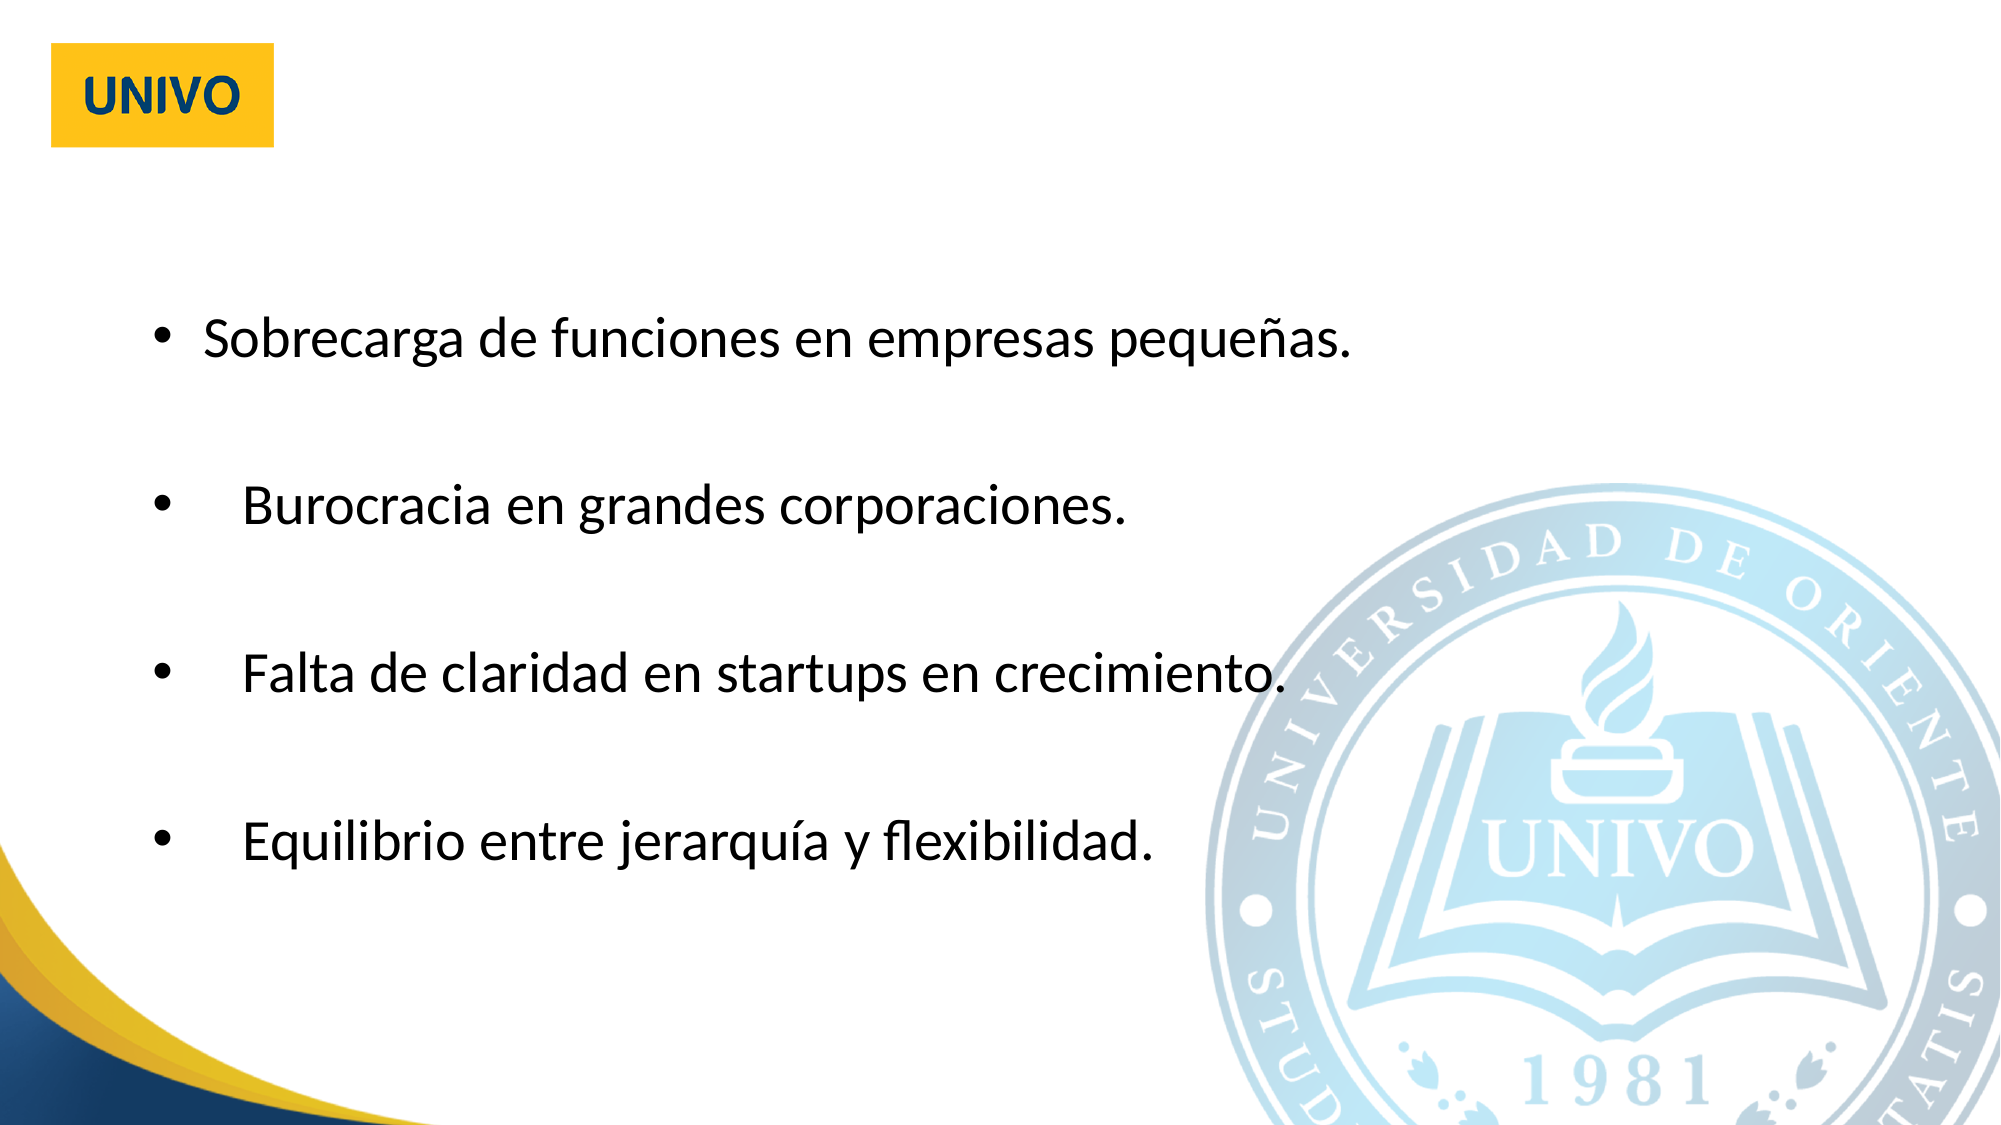

#
 Sobrecarga de funciones en empresas pequeñas.

    Burocracia en grandes corporaciones.

    Falta de claridad en startups en crecimiento.

    Equilibrio entre jerarquía y flexibilidad.